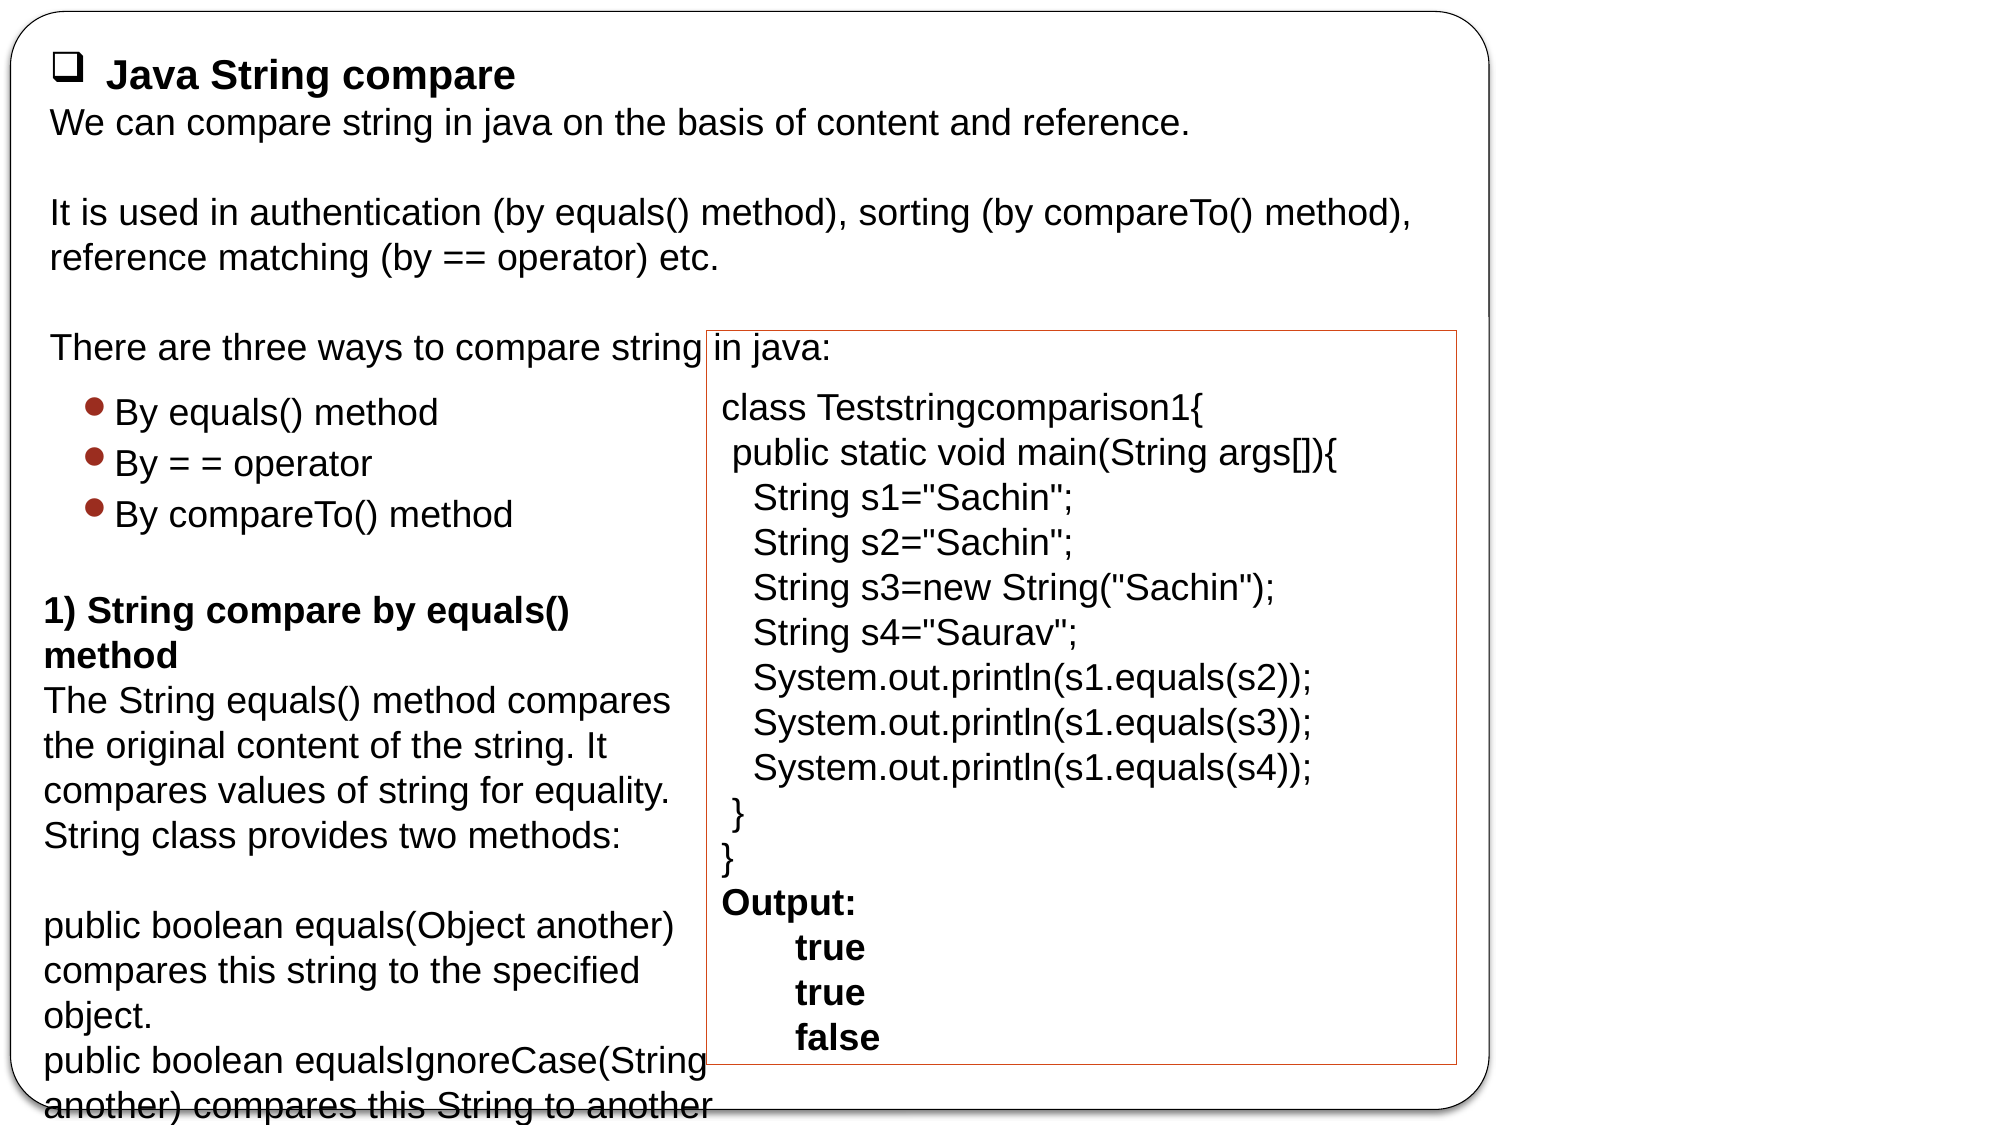

Java String compare
We can compare string in java on the basis of content and reference.

It is used in authentication (by equals() method), sorting (by compareTo() method), reference matching (by == operator) etc.

There are three ways to compare string in java:

class Teststringcomparison1{
 public static void main(String args[]){
   String s1="Sachin";
   String s2="Sachin";
   String s3=new String("Sachin");
   String s4="Saurav";
   System.out.println(s1.equals(s2));
   System.out.println(s1.equals(s3));
   System.out.println(s1.equals(s4));
 }
}
Output:
       true
       true
       false
By equals() method
By = = operator
By compareTo() method

1) String compare by equals() method
The String equals() method compares the original content of the string. It compares values of string for equality. String class provides two methods:

public boolean equals(Object another) compares this string to the specified object.
public boolean equalsIgnoreCase(String another) compares this String to another string, ignoring case